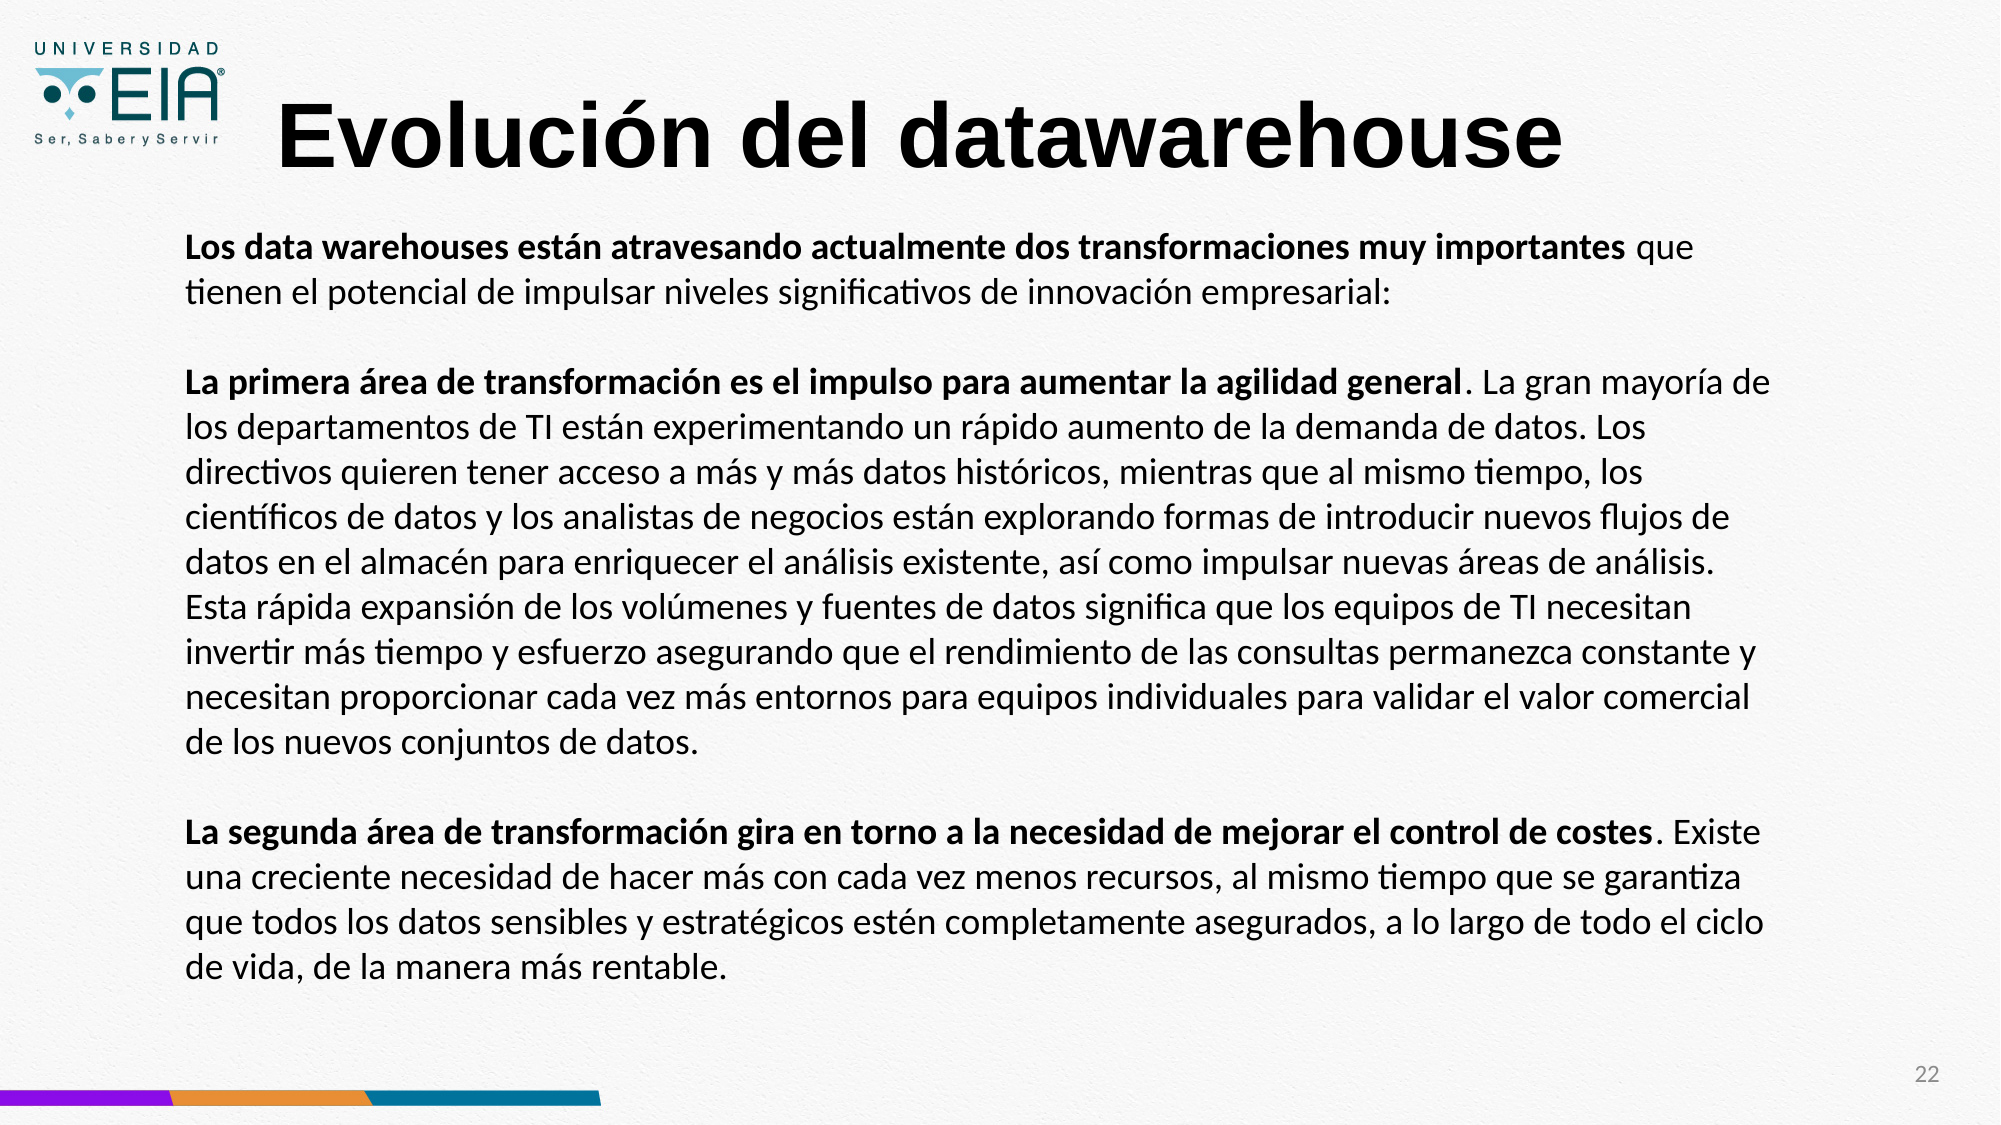

# Evolución del datawarehouse
Los data warehouses están atravesando actualmente dos transformaciones muy importantes que tienen el potencial de impulsar niveles significativos de innovación empresarial:

La primera área de transformación es el impulso para aumentar la agilidad general. La gran mayoría de los departamentos de TI están experimentando un rápido aumento de la demanda de datos. Los directivos quieren tener acceso a más y más datos históricos, mientras que al mismo tiempo, los científicos de datos y los analistas de negocios están explorando formas de introducir nuevos flujos de datos en el almacén para enriquecer el análisis existente, así como impulsar nuevas áreas de análisis. Esta rápida expansión de los volúmenes y fuentes de datos significa que los equipos de TI necesitan invertir más tiempo y esfuerzo asegurando que el rendimiento de las consultas permanezca constante y necesitan proporcionar cada vez más entornos para equipos individuales para validar el valor comercial de los nuevos conjuntos de datos.

La segunda área de transformación gira en torno a la necesidad de mejorar el control de costes. Existe una creciente necesidad de hacer más con cada vez menos recursos, al mismo tiempo que se garantiza que todos los datos sensibles y estratégicos estén completamente asegurados, a lo largo de todo el ciclo de vida, de la manera más rentable.
22